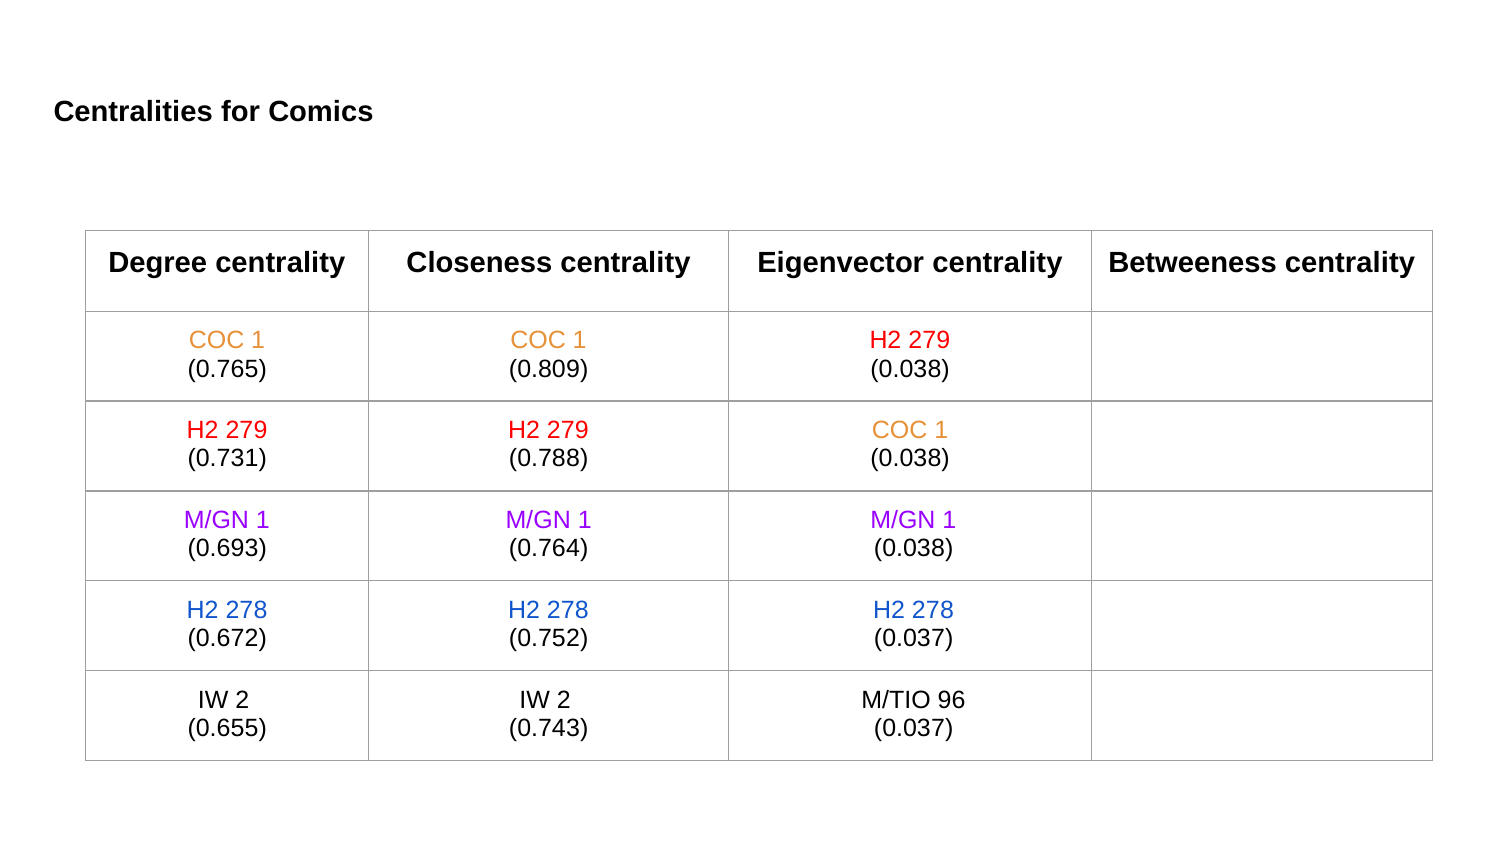

Centralities for Comics
| Degree centrality | Closeness centrality | Eigenvector centrality | Betweeness centrality |
| --- | --- | --- | --- |
| COC 1 (0.765) | COC 1 (0.809) | H2 279 (0.038) |  |
| H2 279 (0.731) | H2 279 (0.788) | COC 1 (0.038) |  |
| M/GN 1 (0.693) | M/GN 1 (0.764) | M/GN 1 (0.038) |  |
| H2 278 (0.672) | H2 278 (0.752) | H2 278 (0.037) |  |
| IW 2 (0.655) | IW 2 (0.743) | M/TIO 96 (0.037) |  |